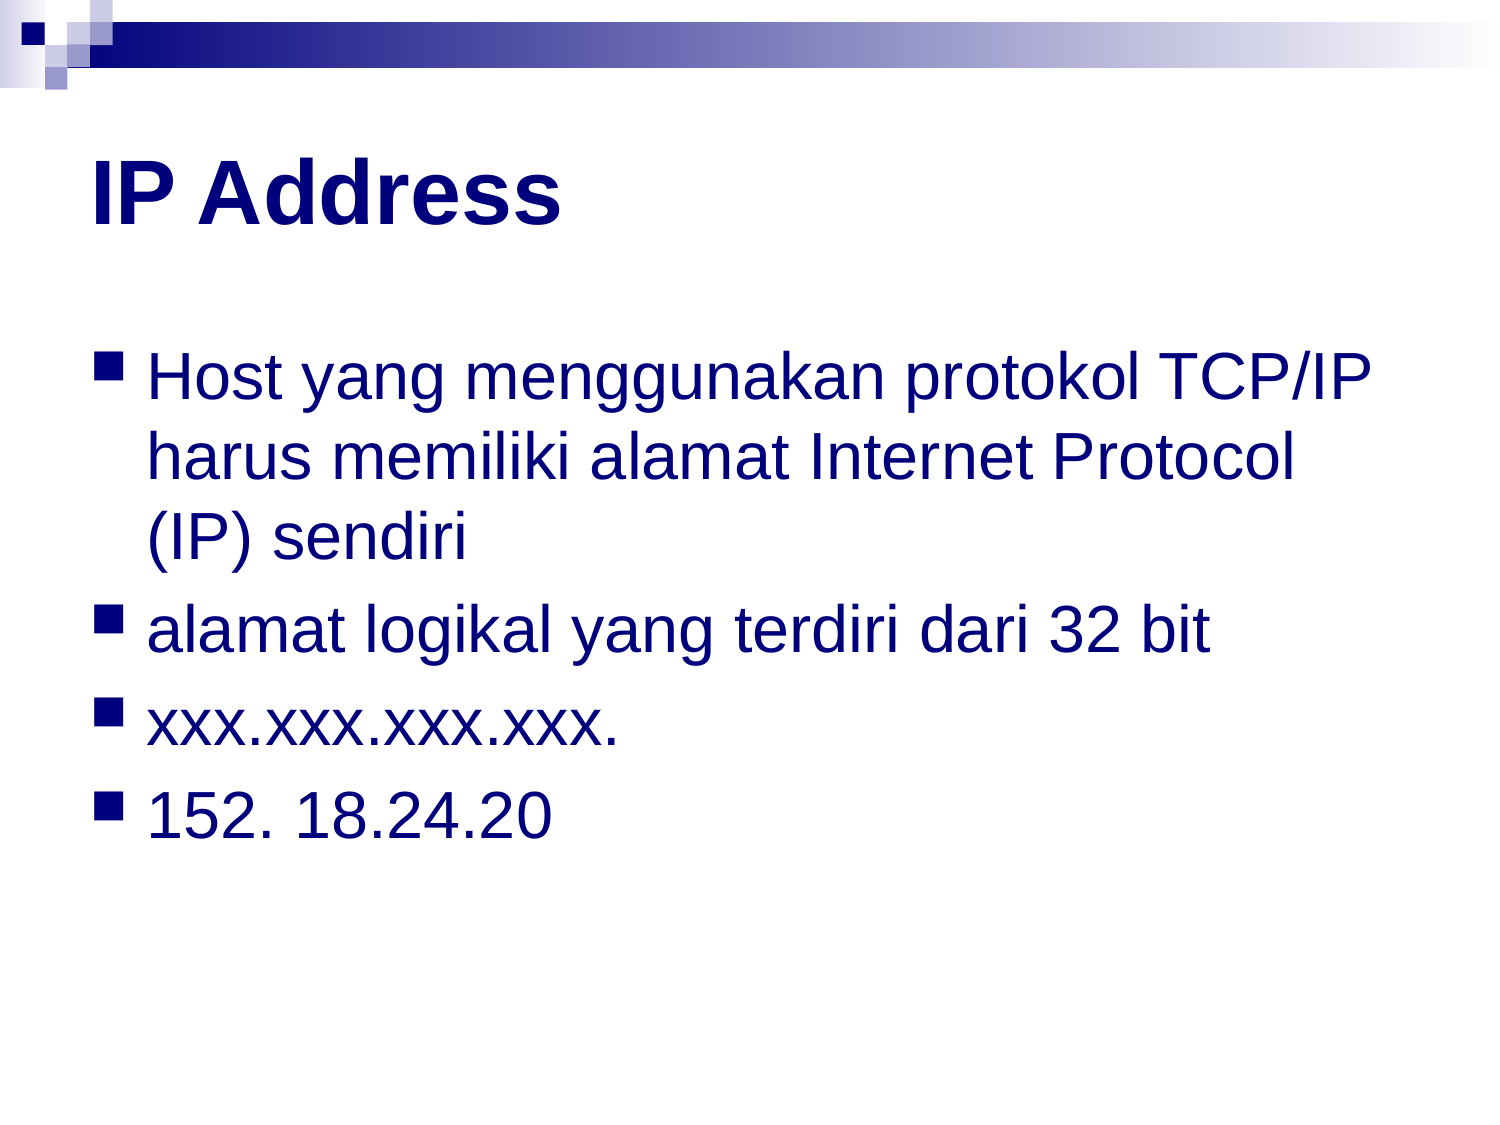

# IP Address
Host yang menggunakan protokol TCP/IP harus memiliki alamat Internet Protocol (IP) sendiri
alamat logikal yang terdiri dari 32 bit
xxx.xxx.xxx.xxx.
152. 18.24.20